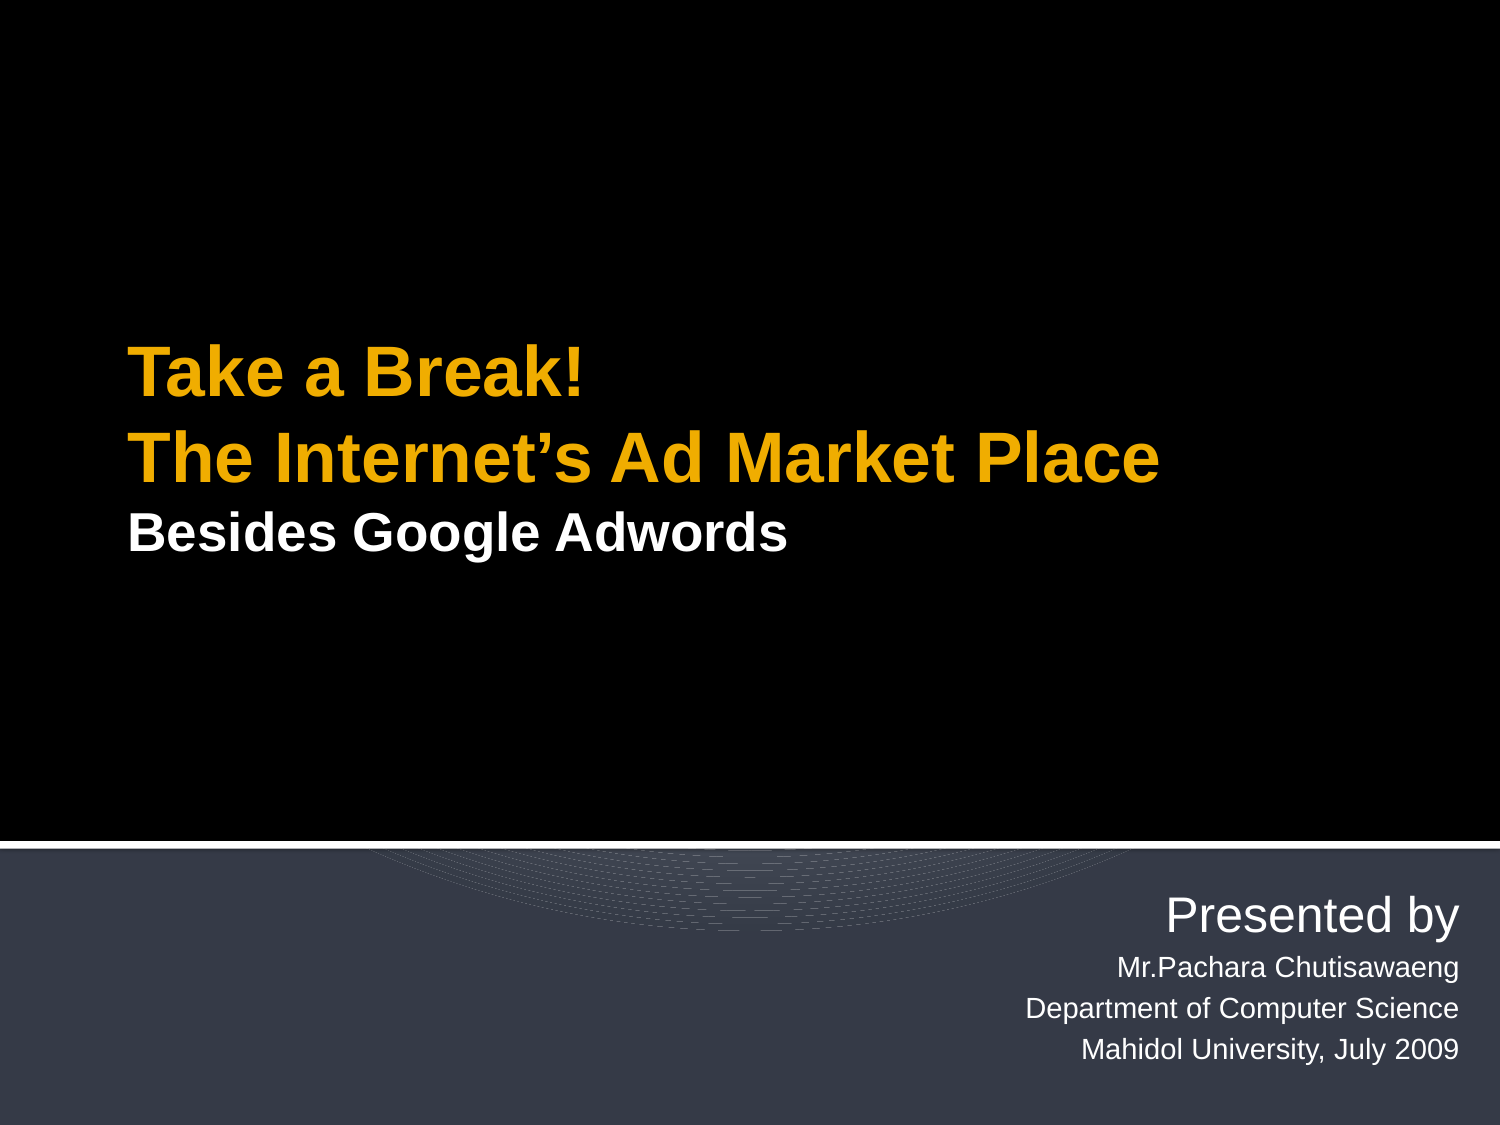

# Take a Break! The Internet’s Ad Market Place Besides Google Adwords
Presented by
Mr.Pachara Chutisawaeng
Department of Computer Science
Mahidol University, July 2009